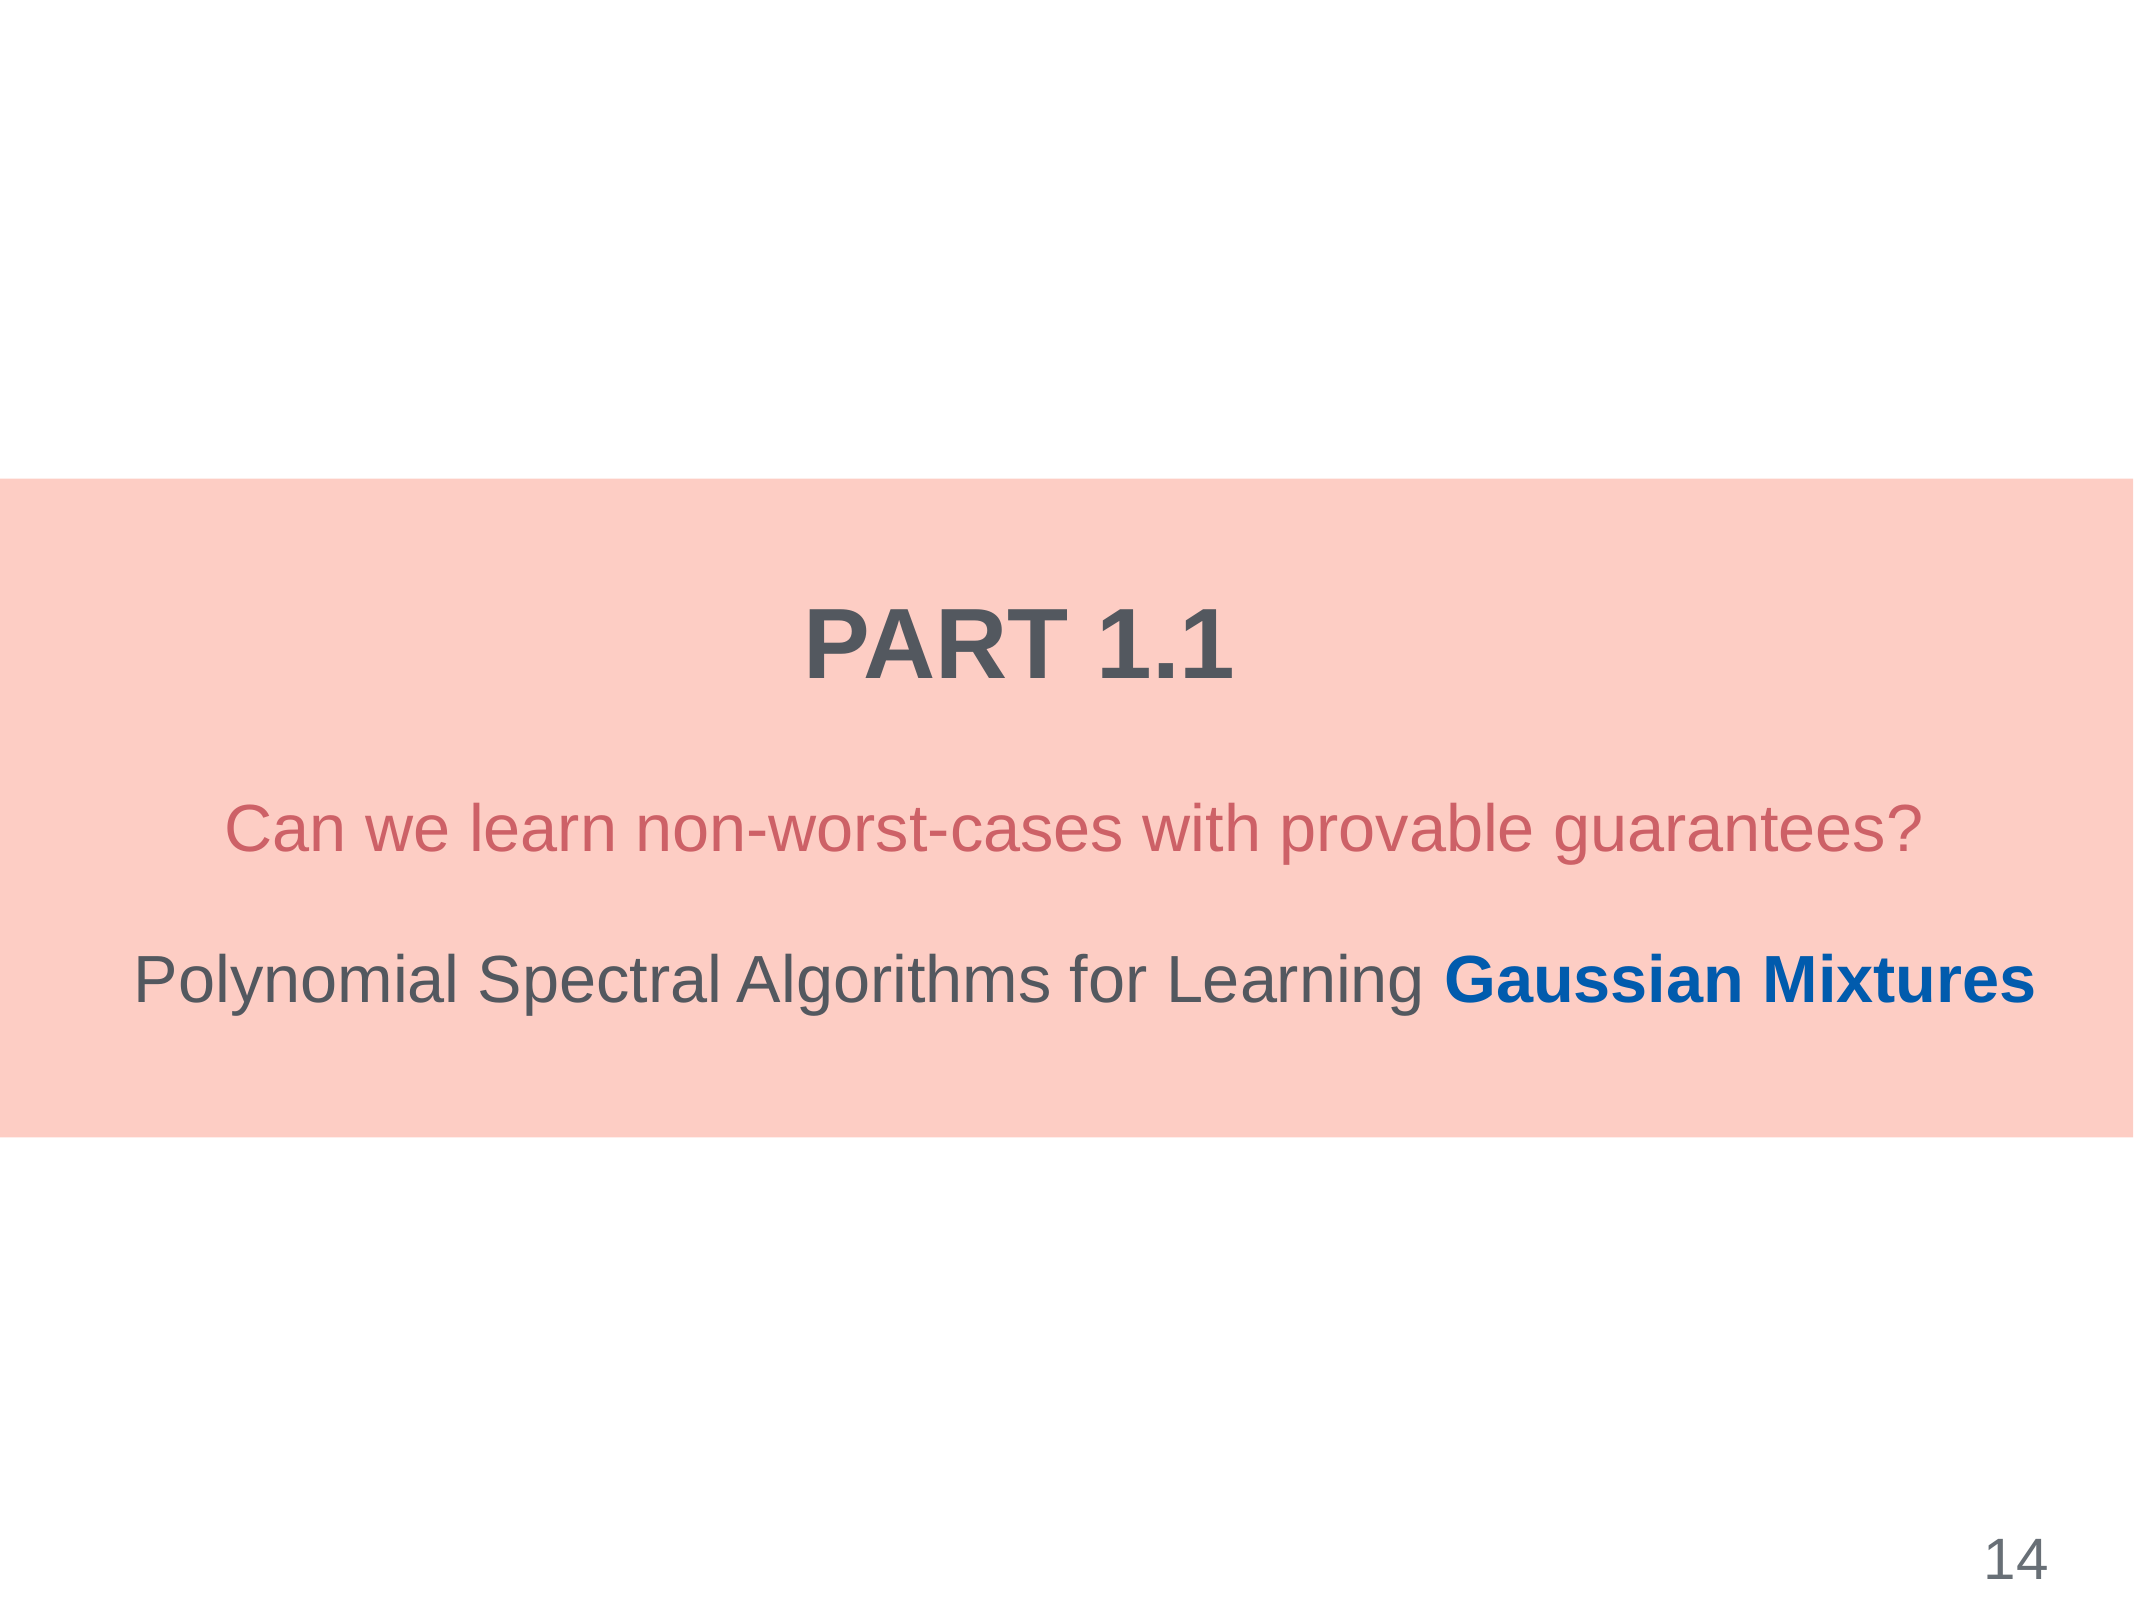

PART 1.1
Can we learn non-worst-cases with provable guarantees?
Polynomial Spectral Algorithms for Learning Gaussian Mixtures